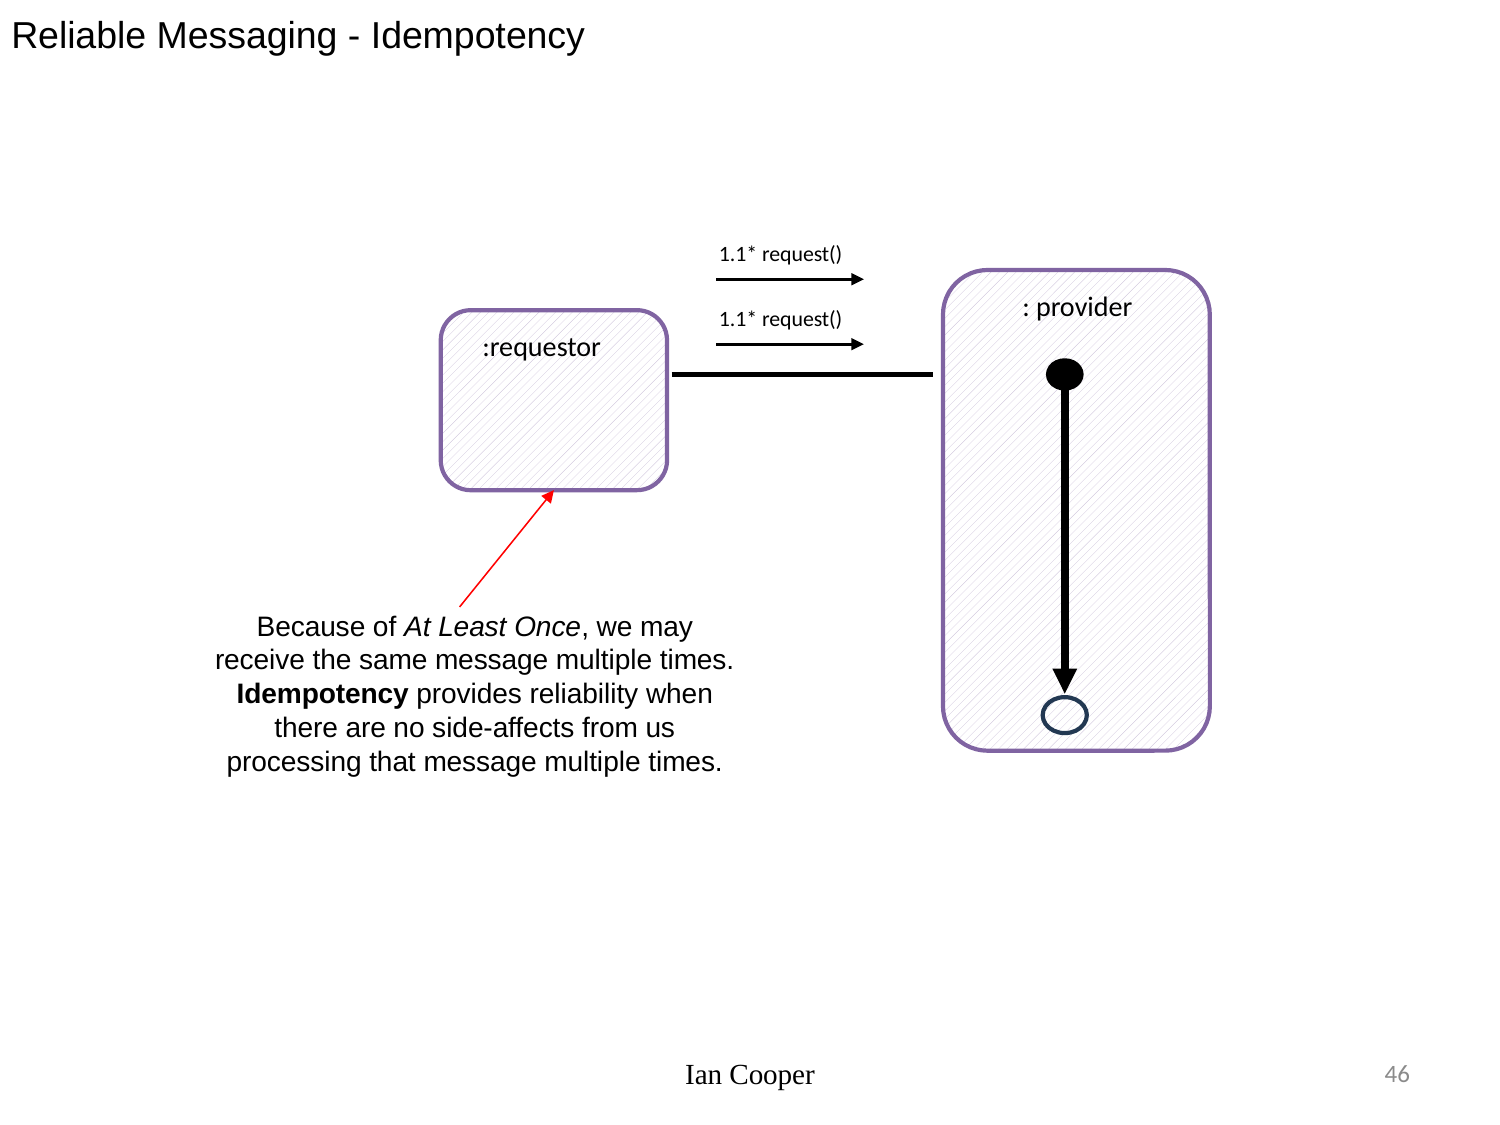

Reliable Messaging - Idempotency
1.1* request()

: provider
1.1* request()

:requestor

Because of At Least Once, we may receive the same message multiple times. Idempotency provides reliability when there are no side-affects from us processing that message multiple times.

Ian Cooper
46